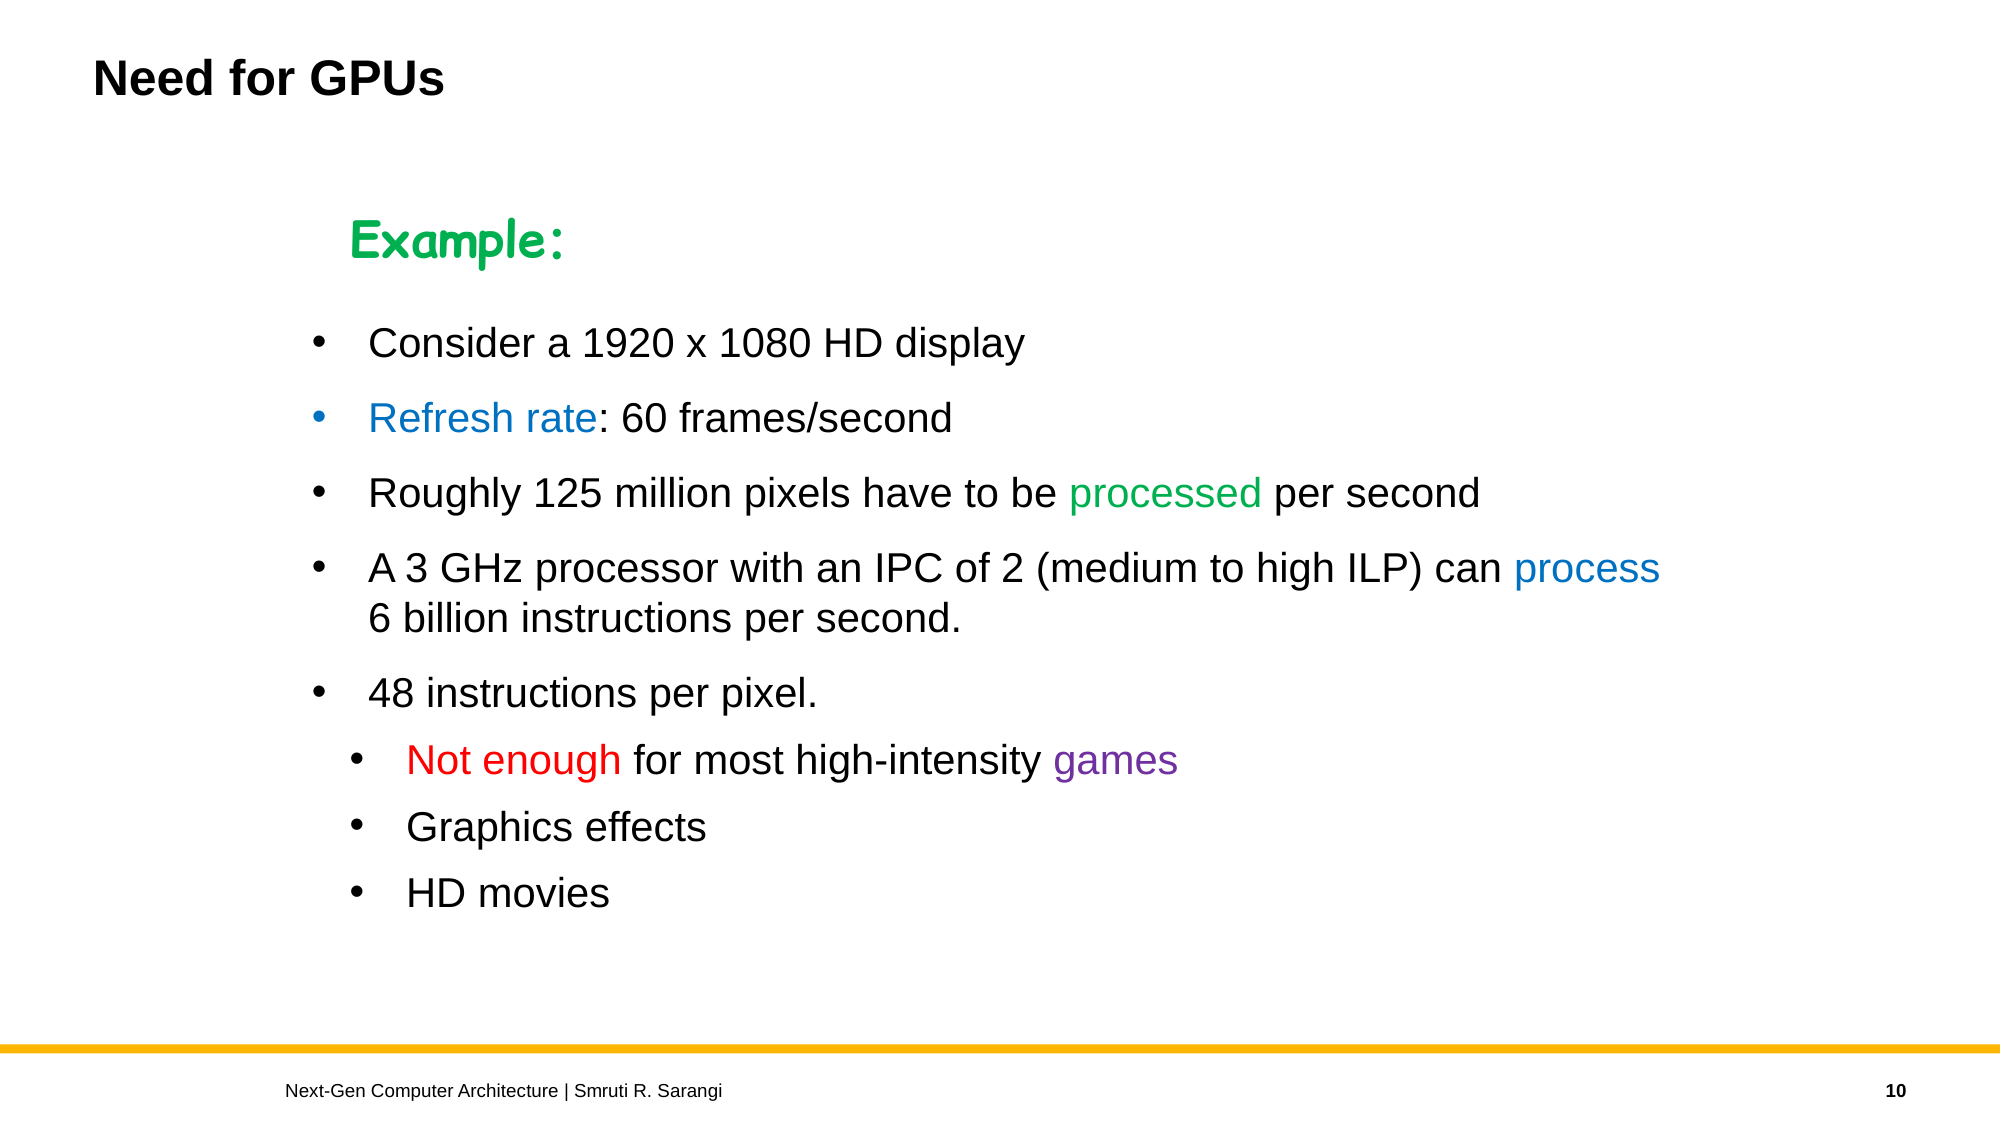

# Need for GPUs
Example:
Consider a 1920 x 1080 HD display
Refresh rate: 60 frames/second
Roughly 125 million pixels have to be processed per second
A 3 GHz processor with an IPC of 2 (medium to high ILP) can process 6 billion instructions per second.
48 instructions per pixel.
Not enough for most high-intensity games
Graphics effects
HD movies
10
Next-Gen Computer Architecture | Smruti R. Sarangi